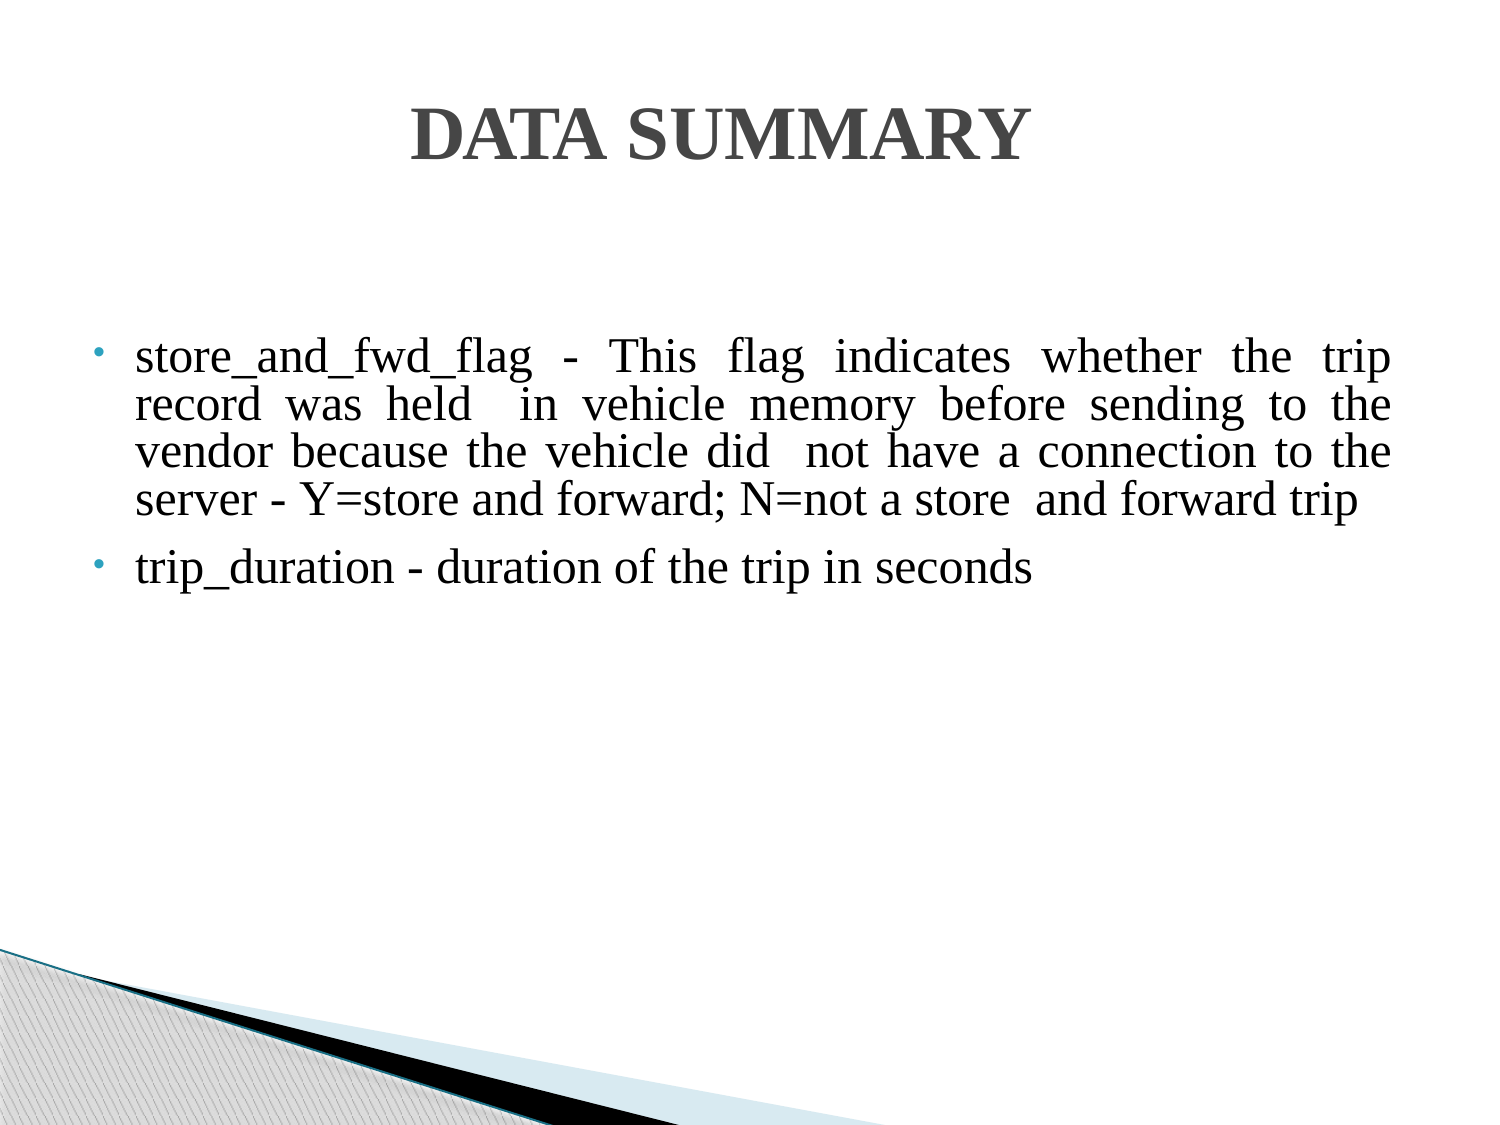

# DATA SUMMARY
store_and_fwd_flag - This flag indicates whether the trip record was held  in vehicle memory before sending to the vendor because the vehicle did  not have a connection to the server - Y=store and forward; N=not a store  and forward trip
trip_duration - duration of the trip in seconds